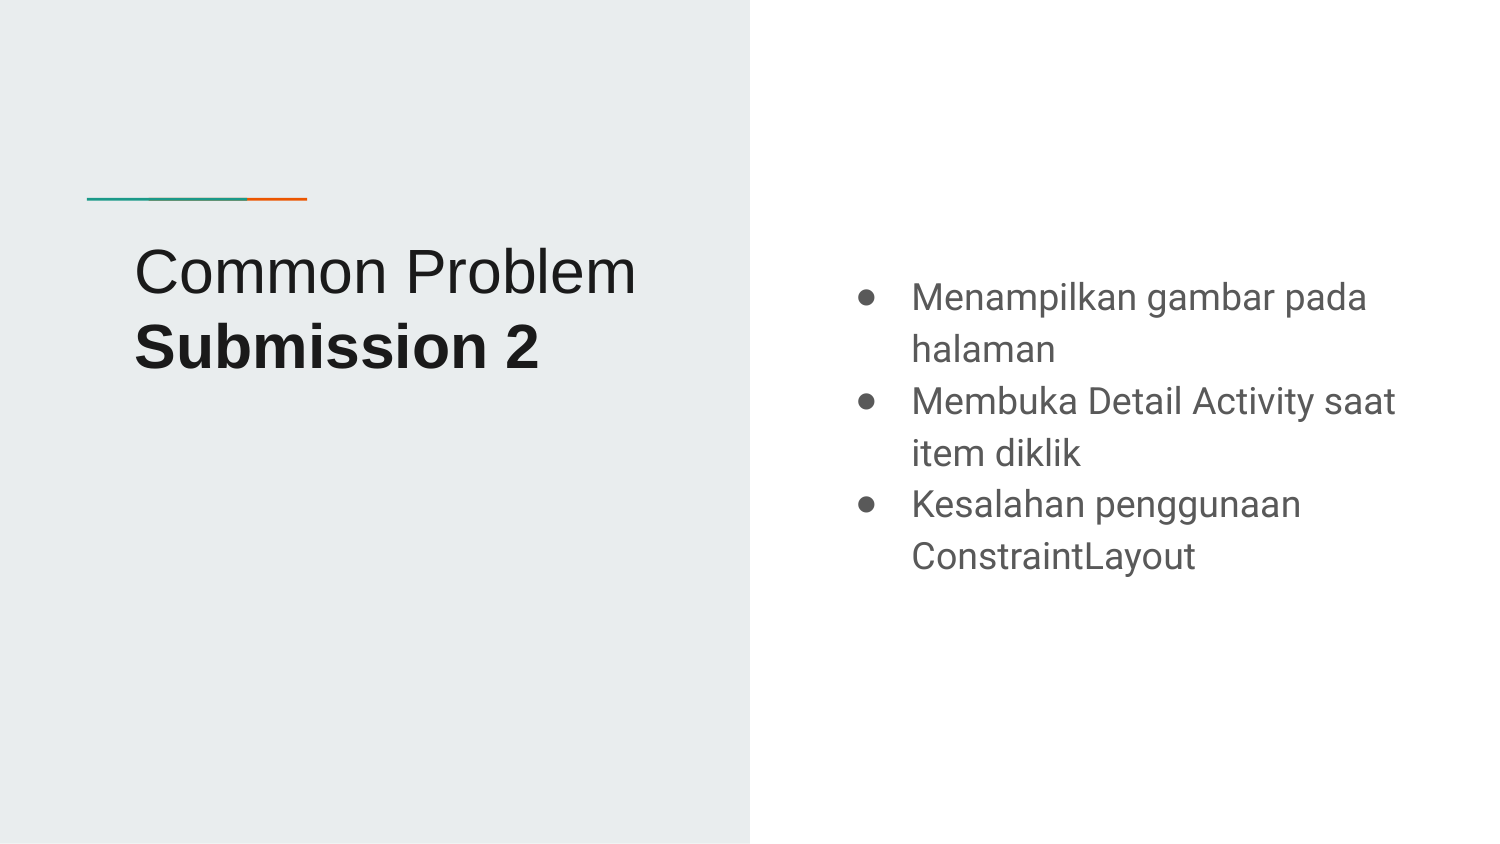

# Common Problem Submission 2
1
Menampilkan gambar pada halaman
Membuka Detail Activity saat item diklik
Kesalahan penggunaan ConstraintLayout